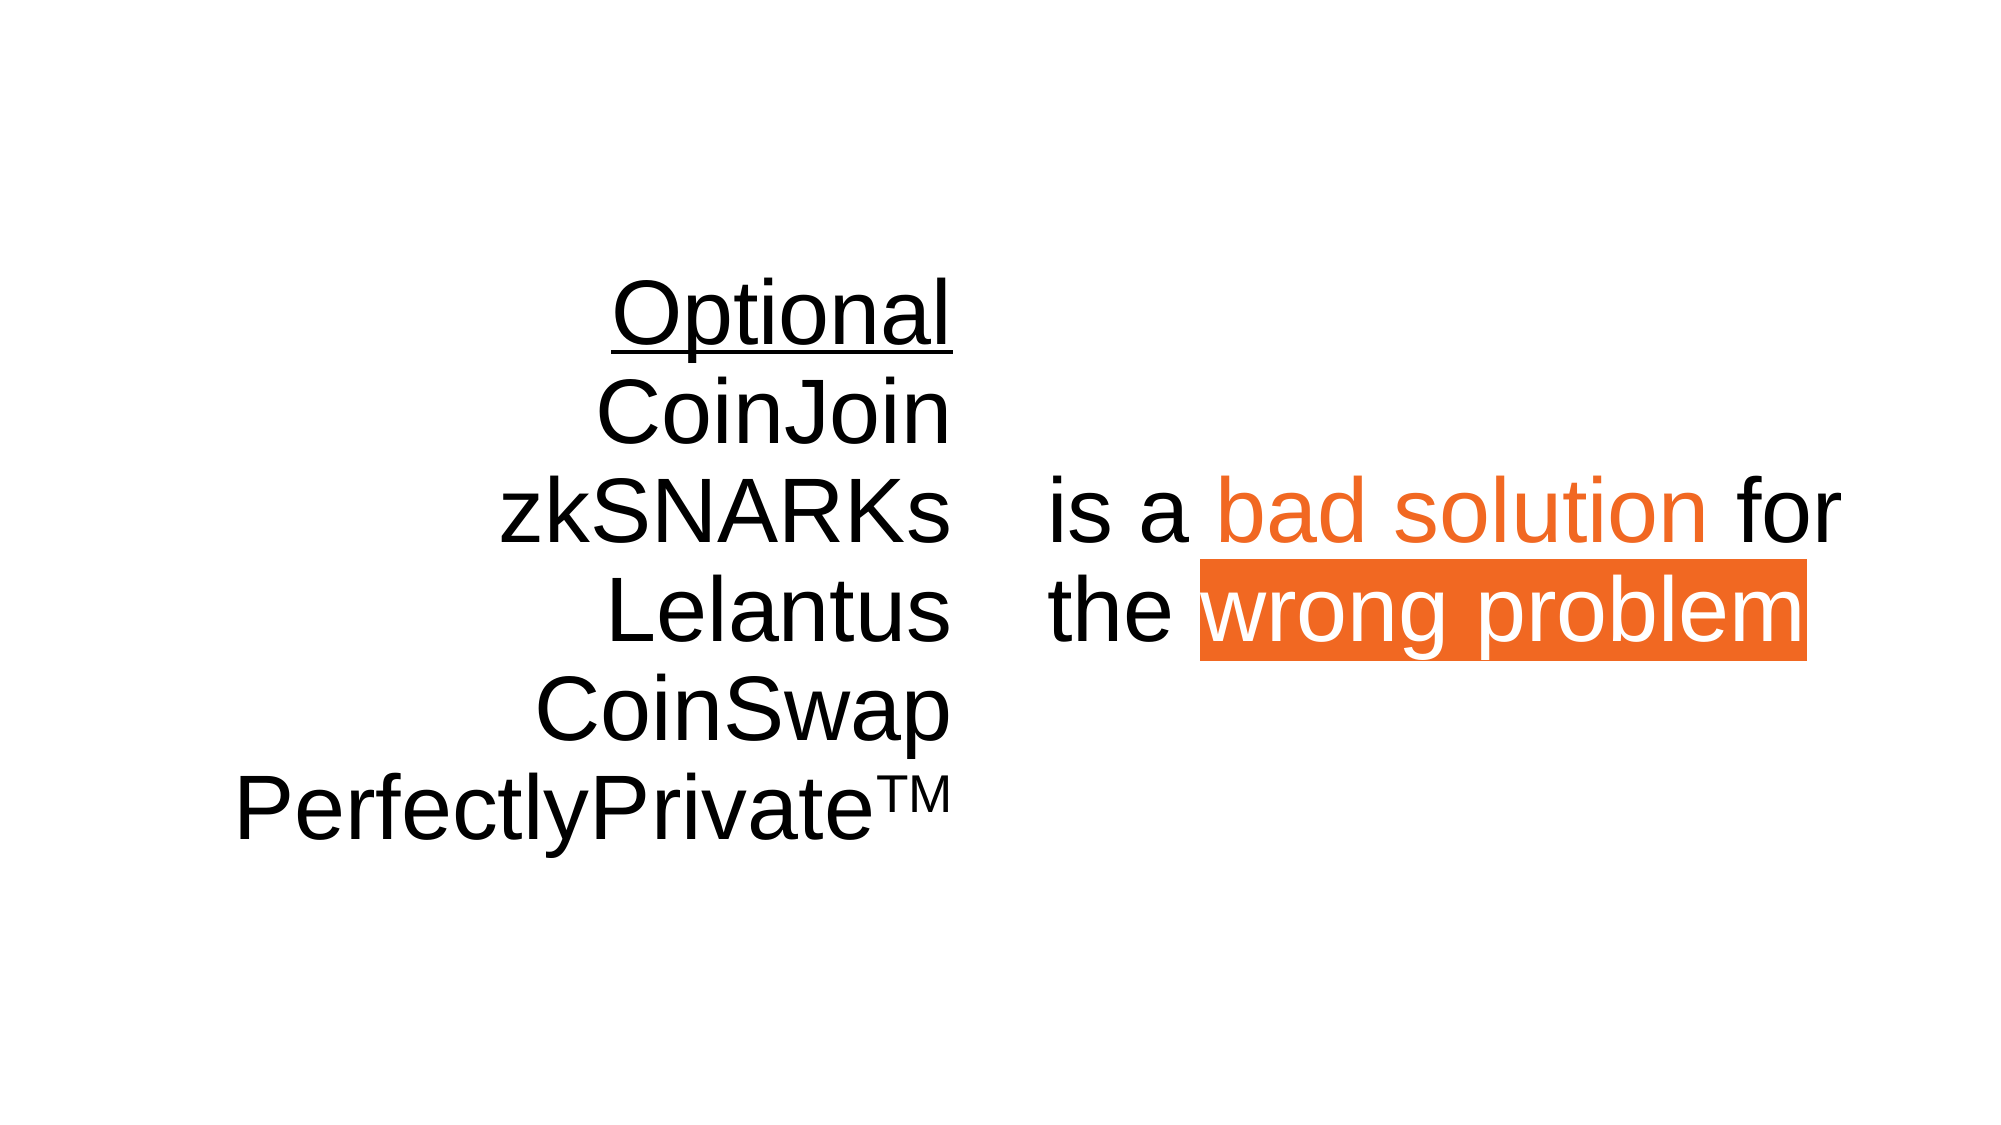

is a bad solution for the wrong problem
# Optional CoinJoin zkSNARKs Lelantus CoinSwap PerfectlyPrivateTM